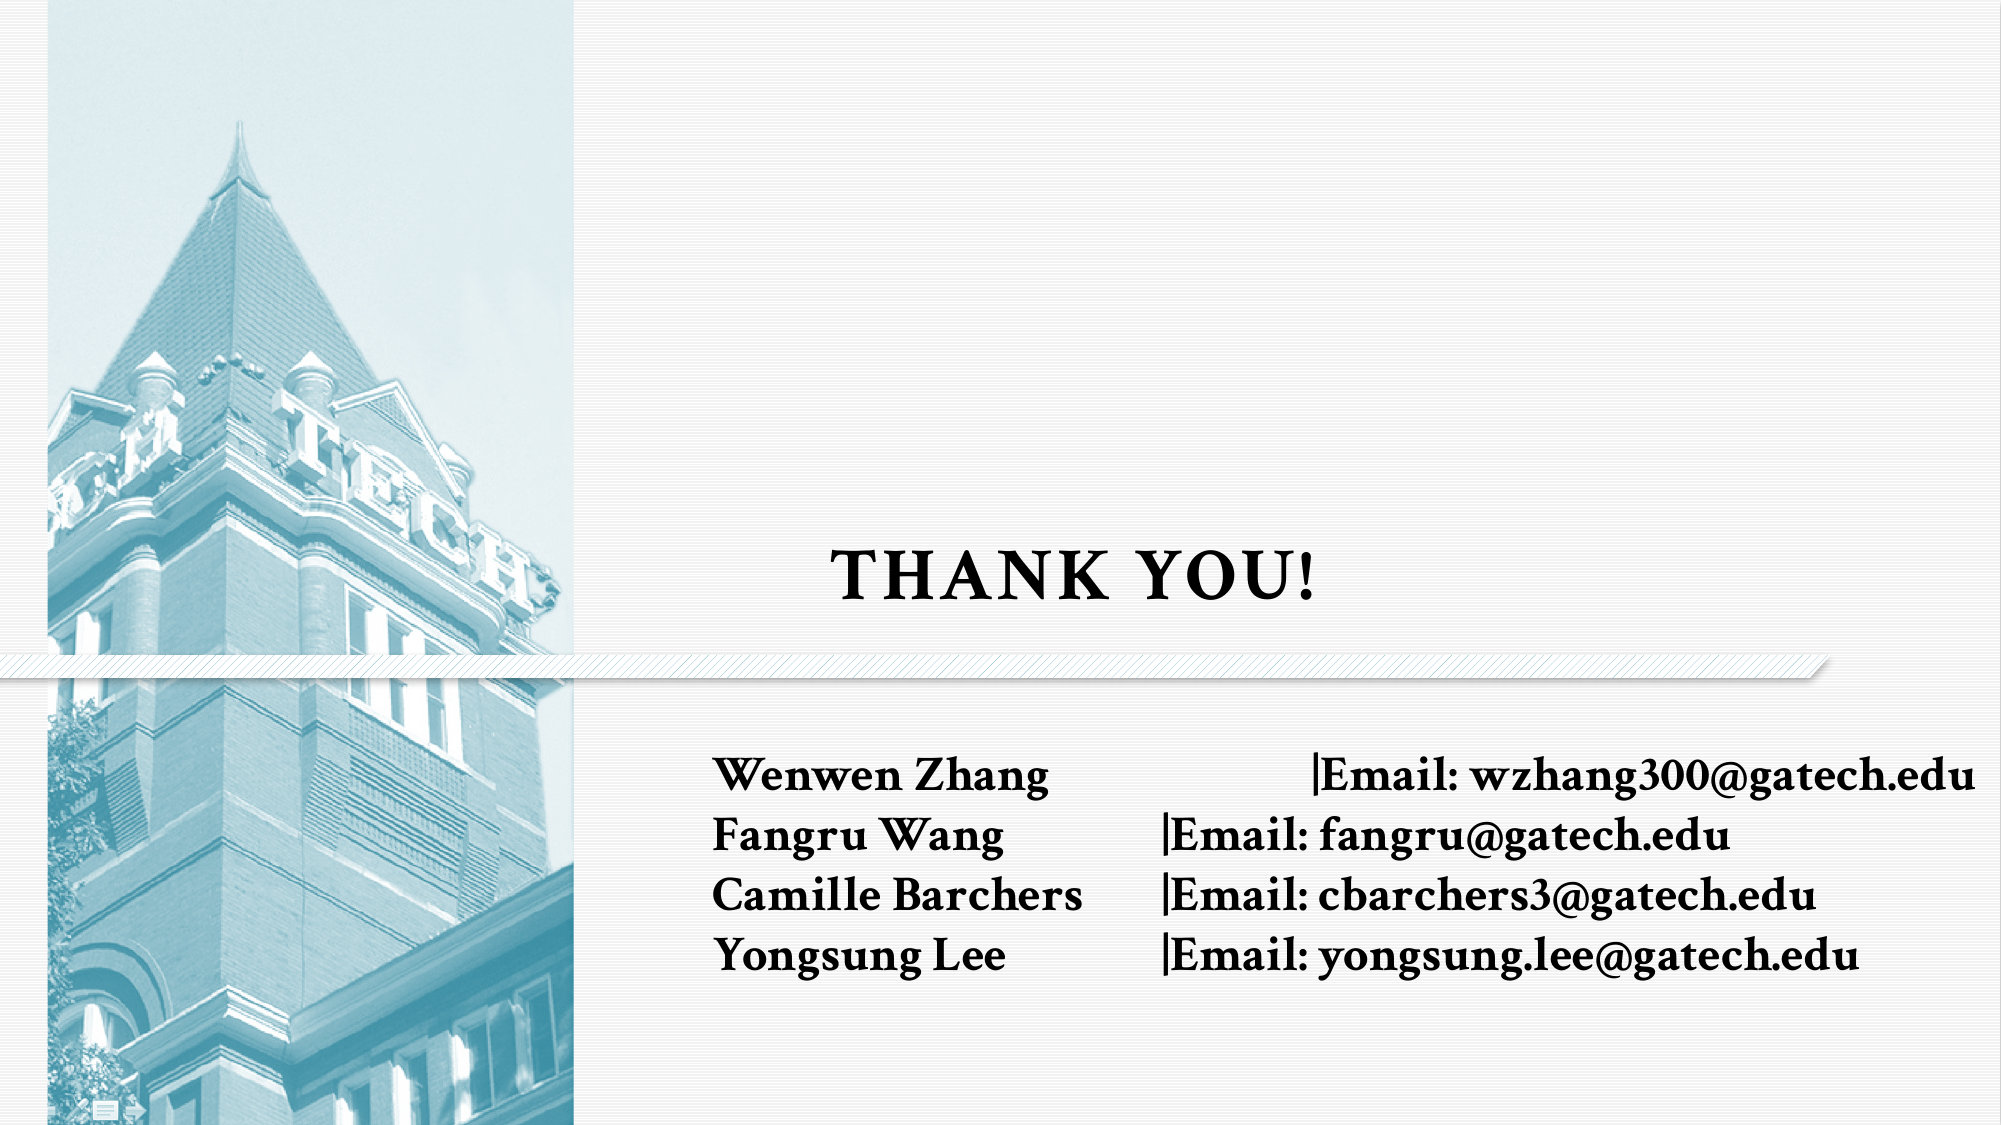

# Thank you!
Wenwen Zhang 		|Email: wzhang300@gatech.edu
Fangru Wang       	|Email: fangru@gatech.edu
Camille Barchers 	|Email: cbarchers3@gatech.edu
Yongsung Lee      	|Email: yongsung.lee@gatech.edu